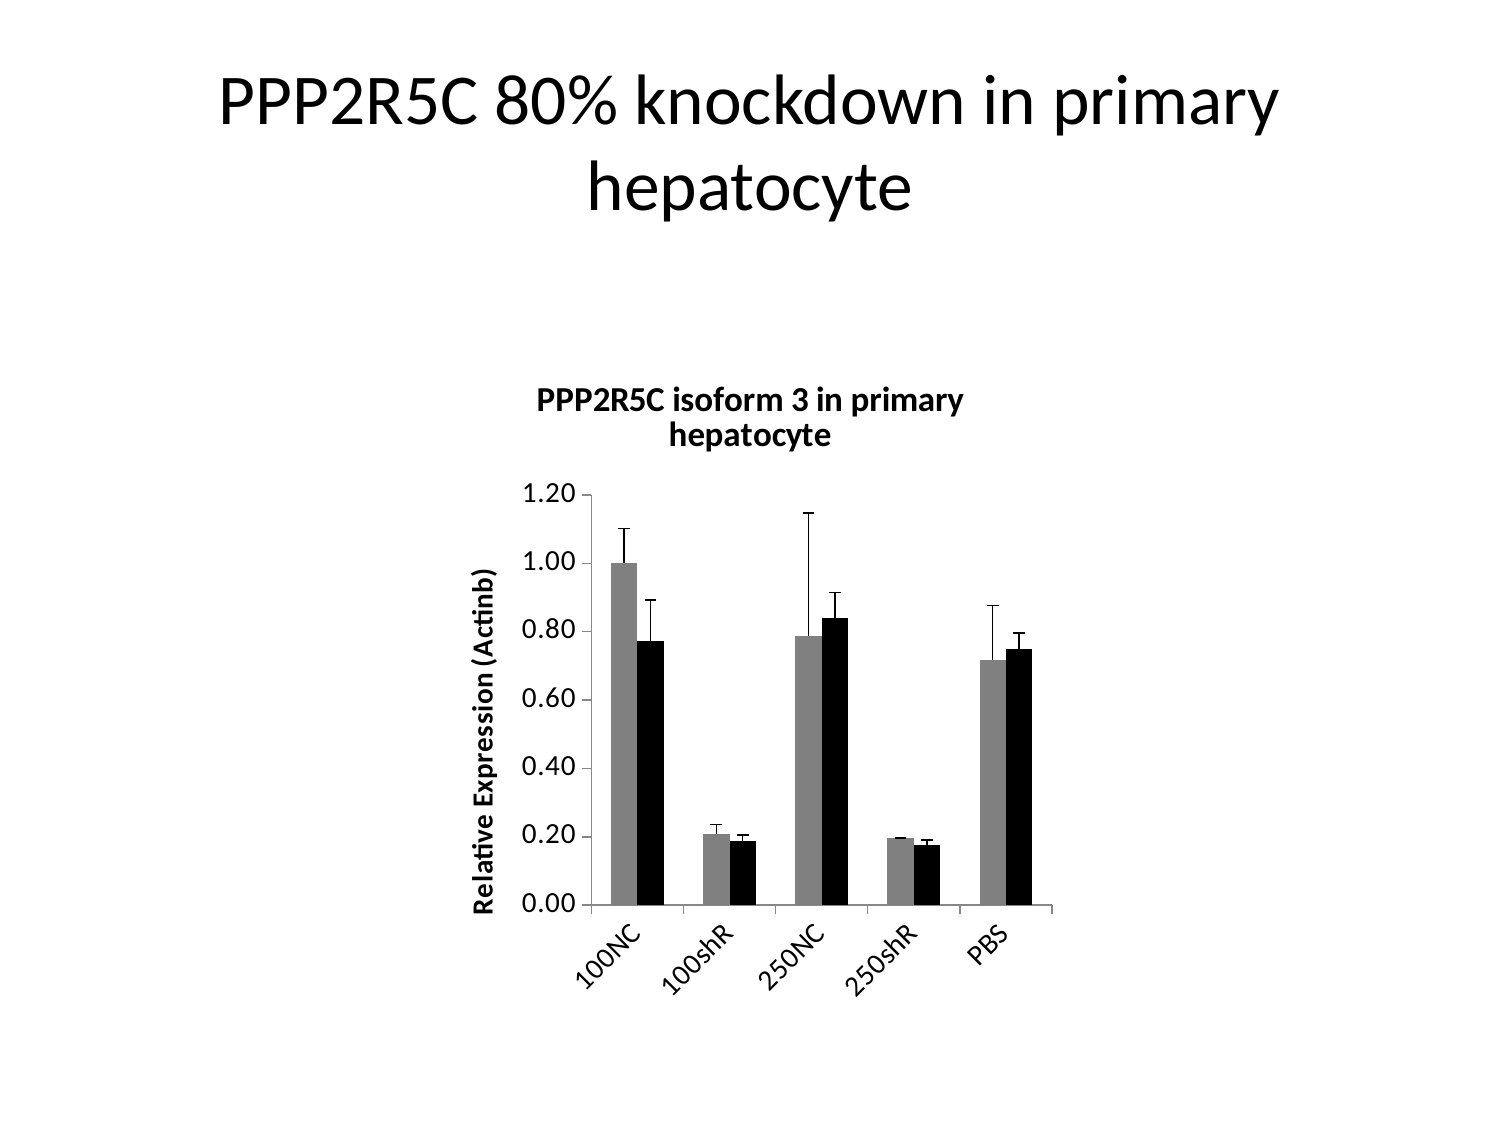

# PPP2R5C 80% knockdown in primary hepatocyte

### Chart: PPP2R5C isoform 3 in primary hepatocyte

| Category |  |  |
|---|---|---|
| 100NC | 1.0 | 0.772739075041869 |
| 100shR | 0.206743453969191 | 0.188158247797602 |
| 250NC | 0.787145314304421 | 0.841310358438801 |
| 250shR | 0.195885244868513 | 0.176167016647849 |
| PBS | 0.716356150878563 | 0.749868504942735 |